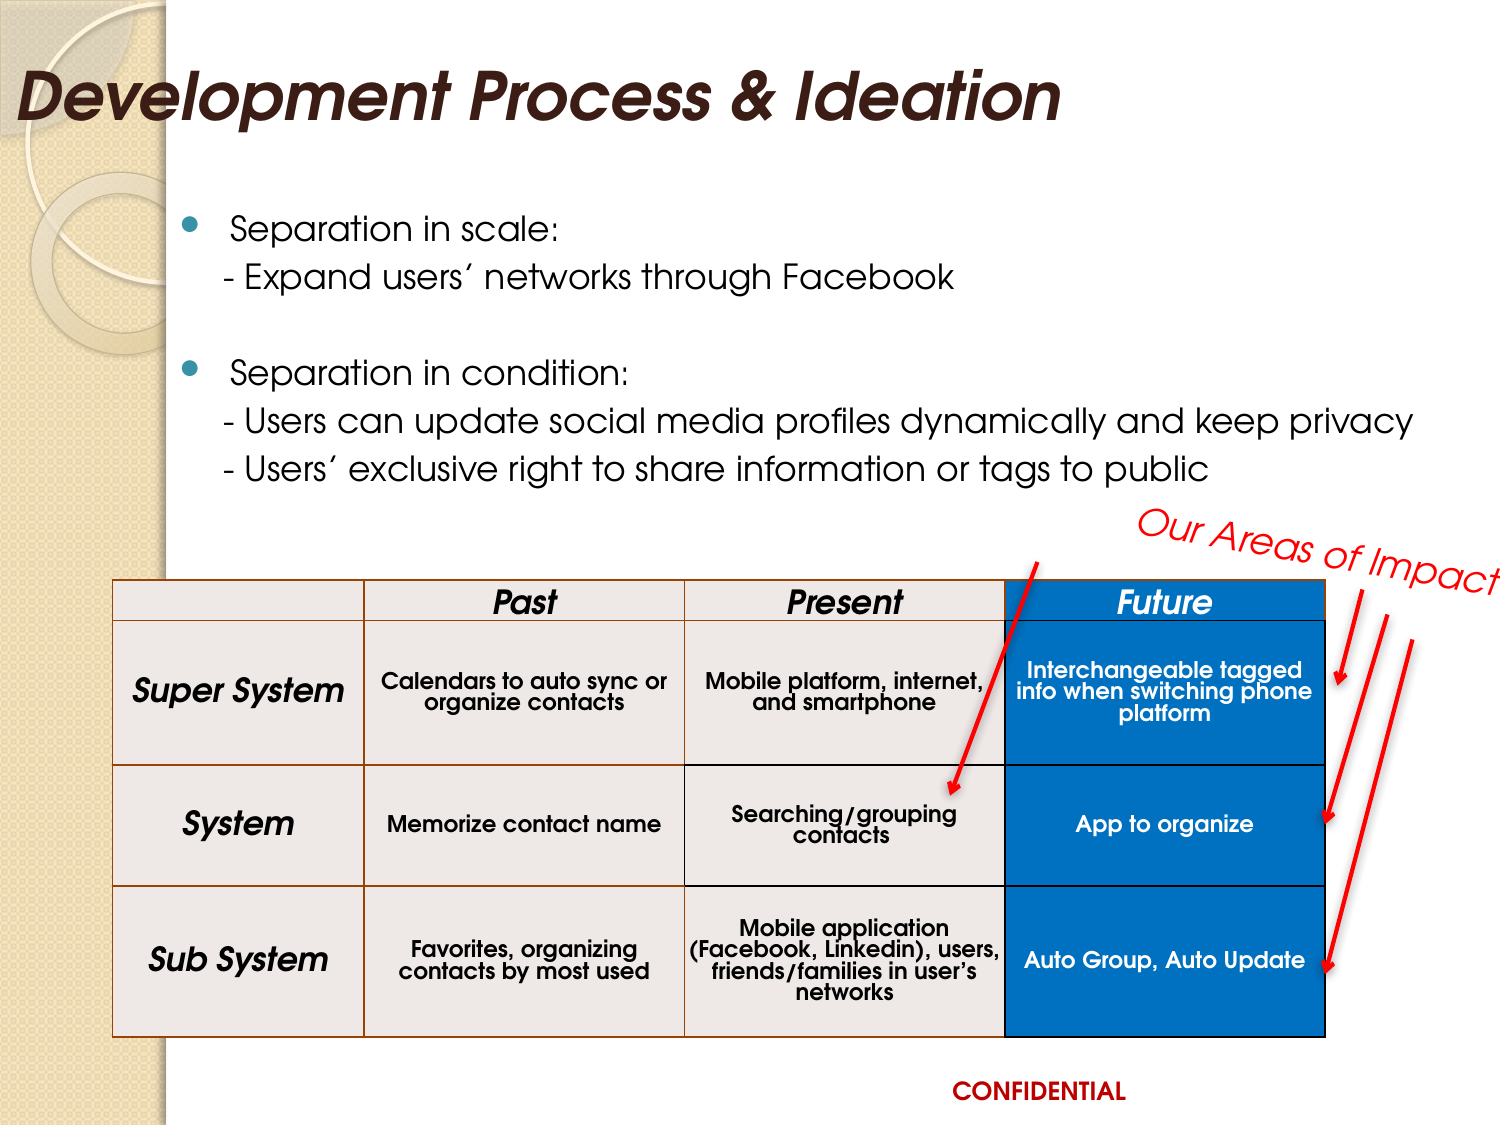

Development Process & Ideation
Separation in scale:
      - Expand users’ networks through Facebook

Separation in condition:
      - Users can update social media profiles dynamically and keep privacy
      - Users’ exclusive right to share information or tags to public

Our Areas of Impact
|  | Past | Present | Future |
| --- | --- | --- | --- |
| Super System | Calendars to auto sync or organize contacts | Mobile platform, internet, and smartphone | Interchangeable tagged info when switching phone platform |
| System | Memorize contact name | Searching/grouping contacts | App to organize |
| Sub System | Favorites, organizing contacts by most used | Mobile application (Facebook, Linkedin), users, friends/families in user’s networks | Auto Group, Auto Update |
CONFIDENTIAL